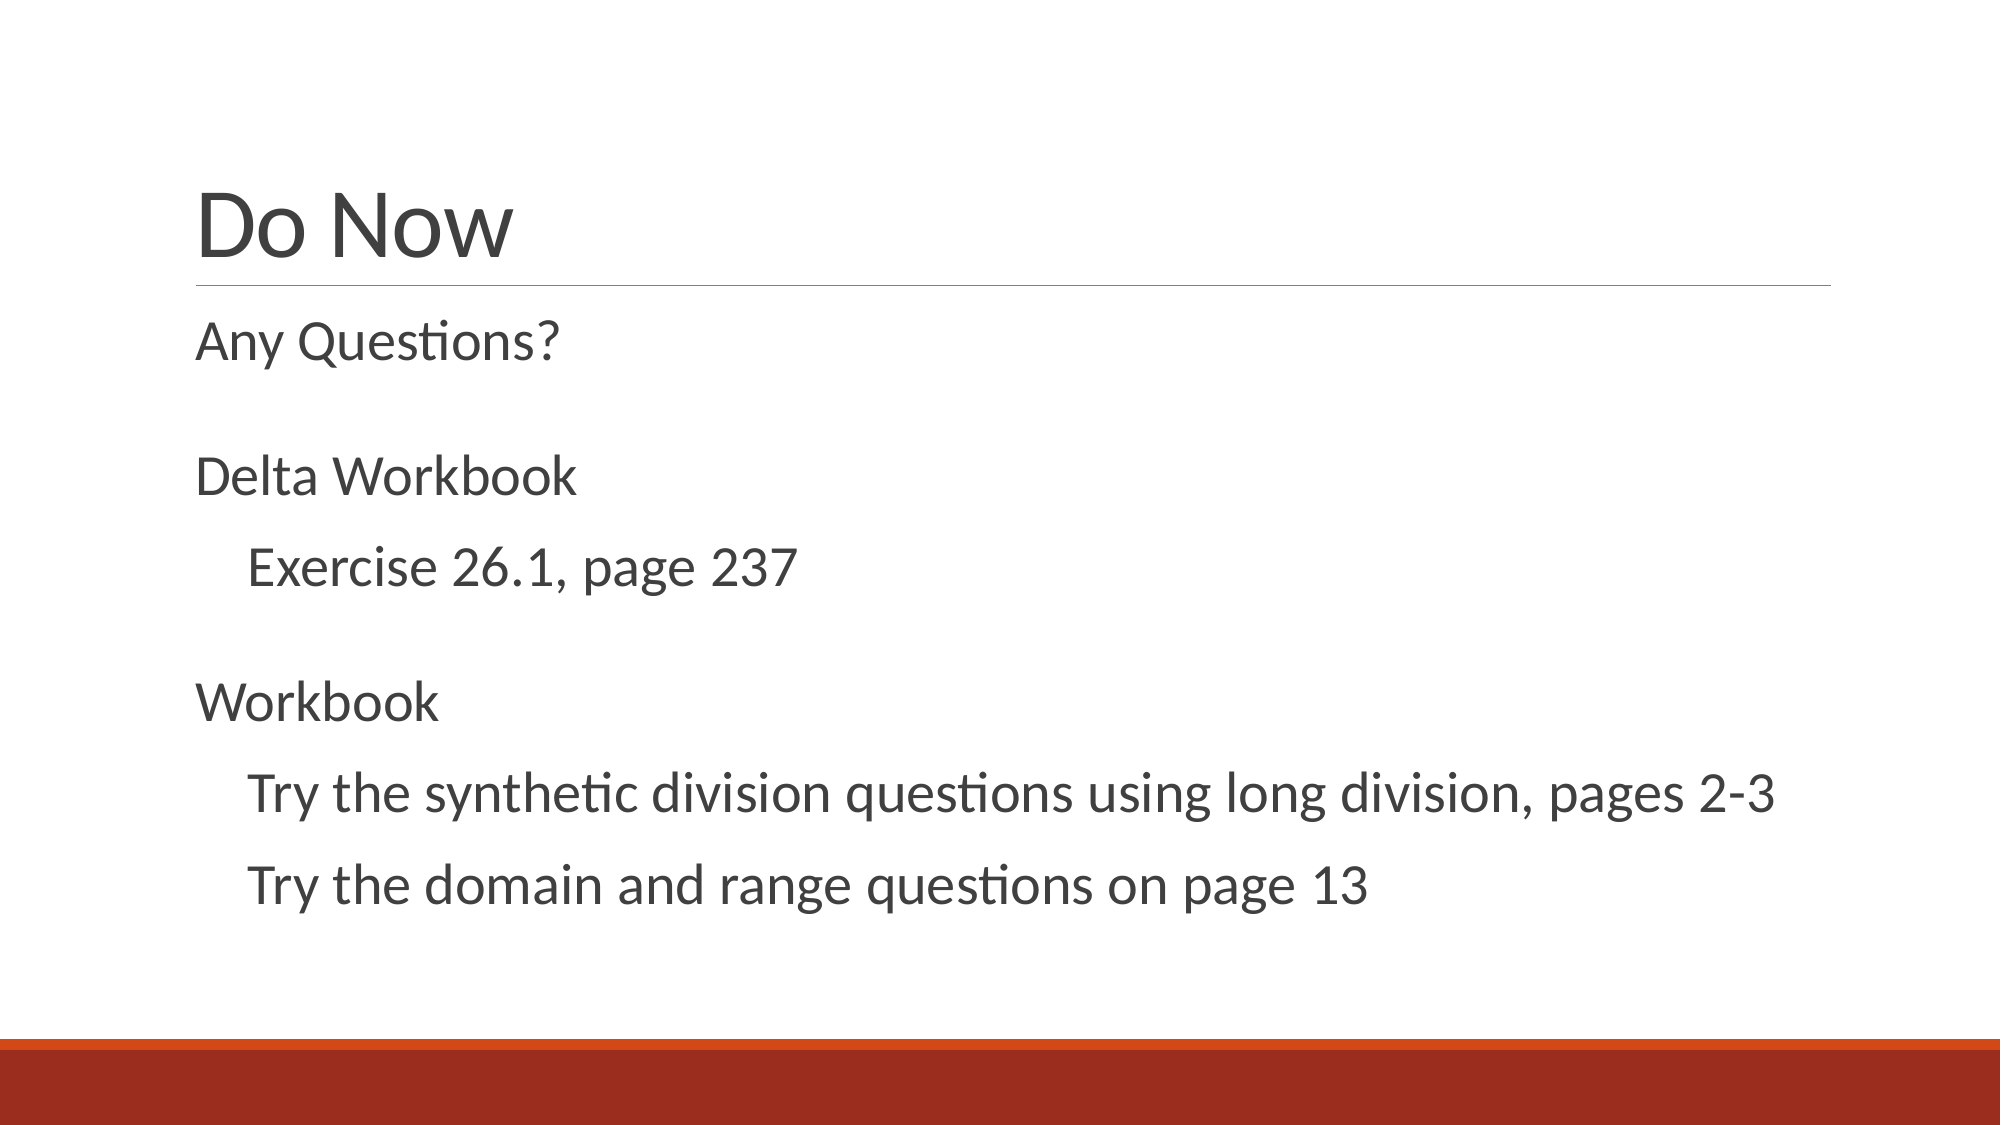

# Do Now
Any Questions?
Delta Workbook
    Exercise 26.1, page 237
Workbook
    Try the synthetic division questions using long division, pages 2-3
    Try the domain and range questions on page 13